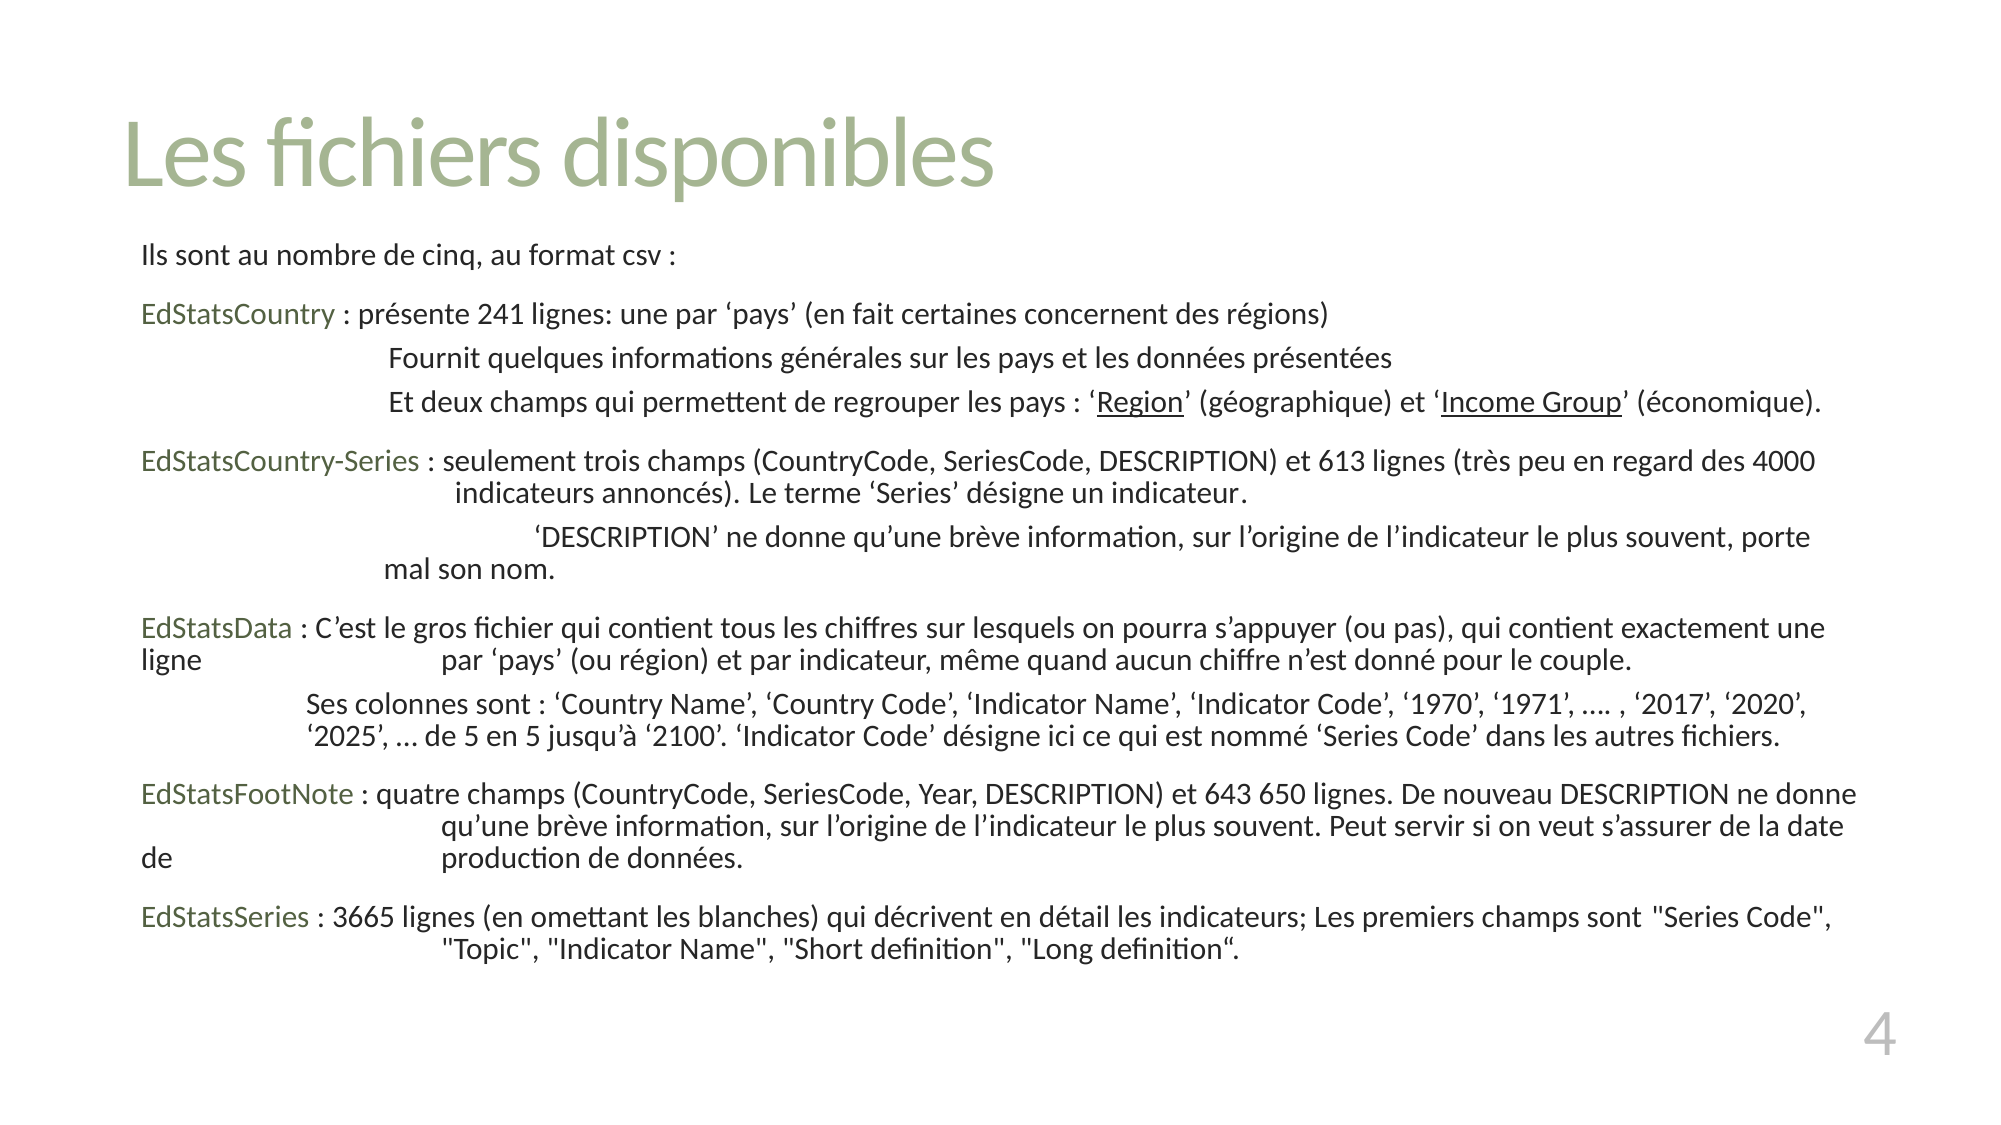

# Les fichiers disponibles
Ils sont au nombre de cinq, au format csv :
EdStatsCountry : présente 241 lignes: une par ‘pays’ (en fait certaines concernent des régions)
Fournit quelques informations générales sur les pays et les données présentées
Et deux champs qui permettent de regrouper les pays : ‘Region’ (géographique) et ‘Income Group’ (économique).
EdStatsCountry-Series : seulement trois champs (CountryCode, SeriesCode, DESCRIPTION) et 613 lignes (très peu en regard des 4000 		  indicateurs annoncés). Le terme ‘Series’ désigne un indicateur.
	‘DESCRIPTION’ ne donne qu’une brève information, sur l’origine de l’indicateur le plus souvent, porte mal son nom.
EdStatsData : C’est le gros fichier qui contient tous les chiffres sur lesquels on pourra s’appuyer (ou pas), qui contient exactement une ligne 		par ‘pays’ (ou région) et par indicateur, même quand aucun chiffre n’est donné pour le couple.
Ses colonnes sont : ‘Country Name’, ‘Country Code’, ‘Indicator Name’, ‘Indicator Code’, ‘1970’, ‘1971’, …. , ‘2017’, ‘2020’, ‘2025’, … de 5 en 5 jusqu’à ‘2100’. ‘Indicator Code’ désigne ici ce qui est nommé ‘Series Code’ dans les autres fichiers.
EdStatsFootNote : quatre champs (CountryCode, SeriesCode, Year, DESCRIPTION) et 643 650 lignes. De nouveau DESCRIPTION ne donne 		qu’une brève information, sur l’origine de l’indicateur le plus souvent. Peut servir si on veut s’assurer de la date de 		production de données.
EdStatsSeries : 3665 lignes (en omettant les blanches) qui décrivent en détail les indicateurs; Les premiers champs sont "Series Code", 		"Topic", "Indicator Name", "Short definition", "Long definition“.
4